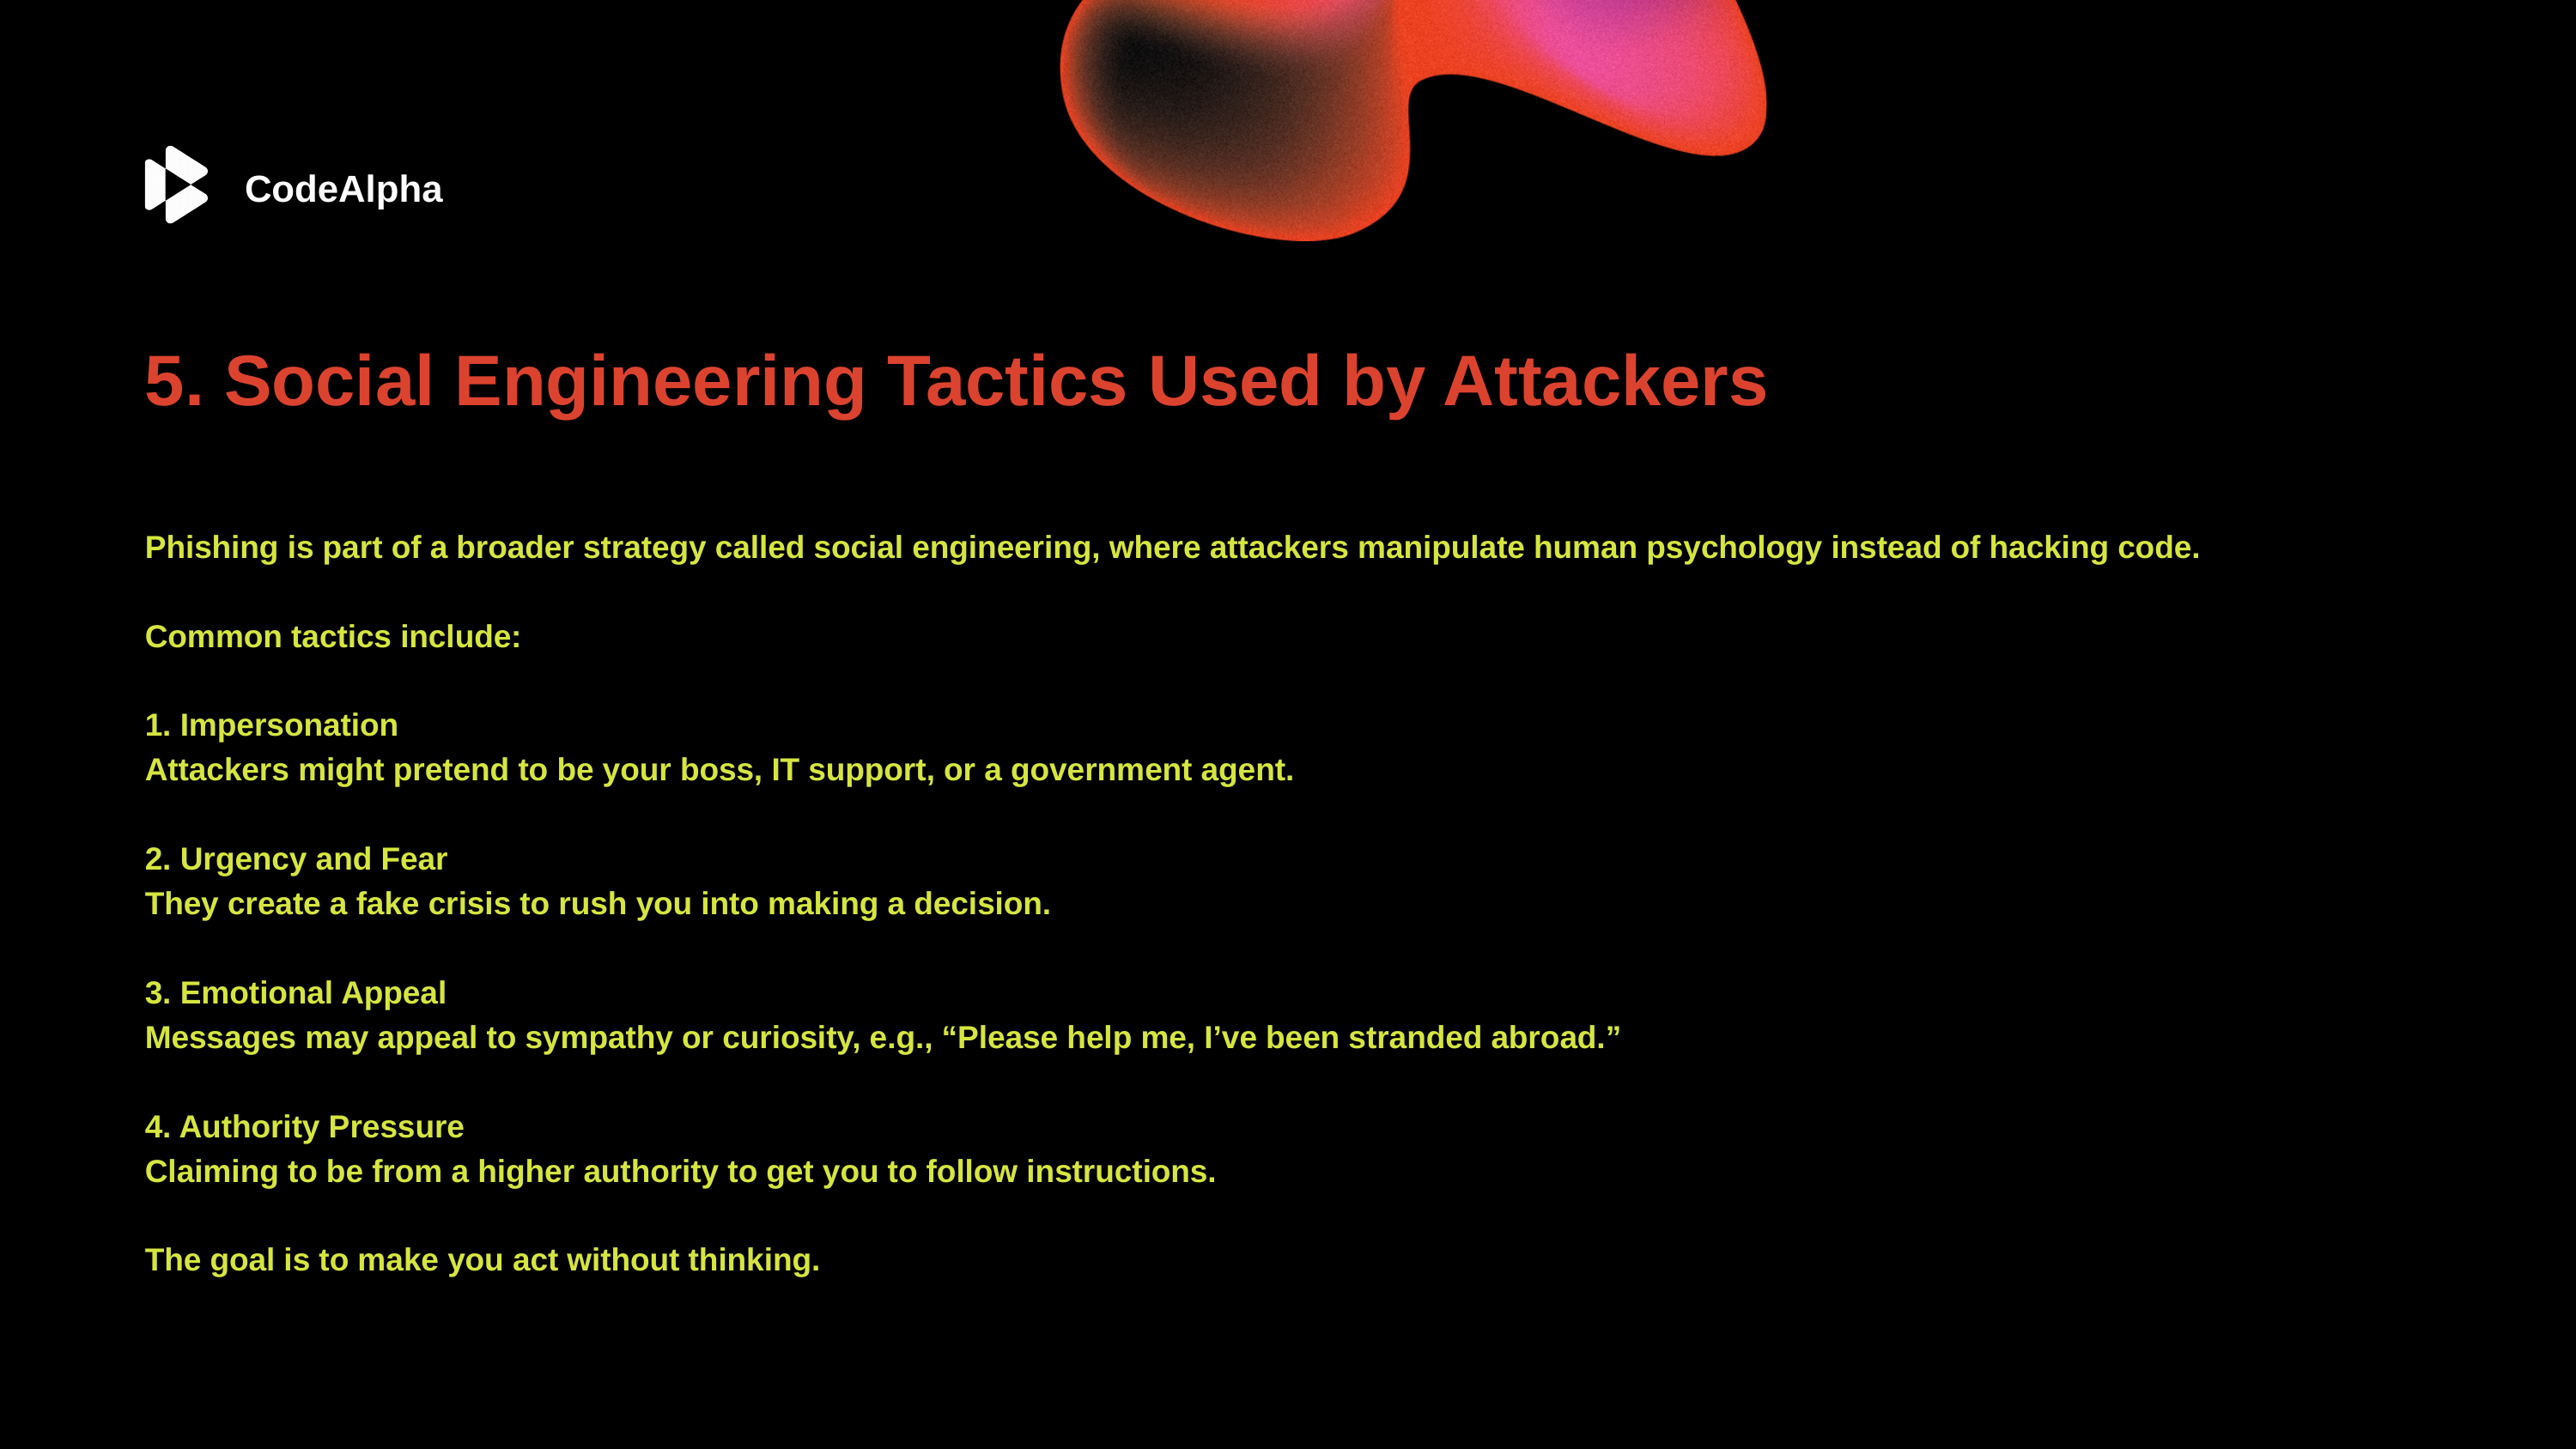

CodeAlpha
5. Social Engineering Tactics Used by Attackers
Phishing is part of a broader strategy called social engineering, where attackers manipulate human psychology instead of hacking code.

Common tactics include:

1. Impersonation
Attackers might pretend to be your boss, IT support, or a government agent.

2. Urgency and Fear
They create a fake crisis to rush you into making a decision.

3. Emotional Appeal
Messages may appeal to sympathy or curiosity, e.g., “Please help me, I’ve been stranded abroad.”

4. Authority Pressure
Claiming to be from a higher authority to get you to follow instructions.

The goal is to make you act without thinking.